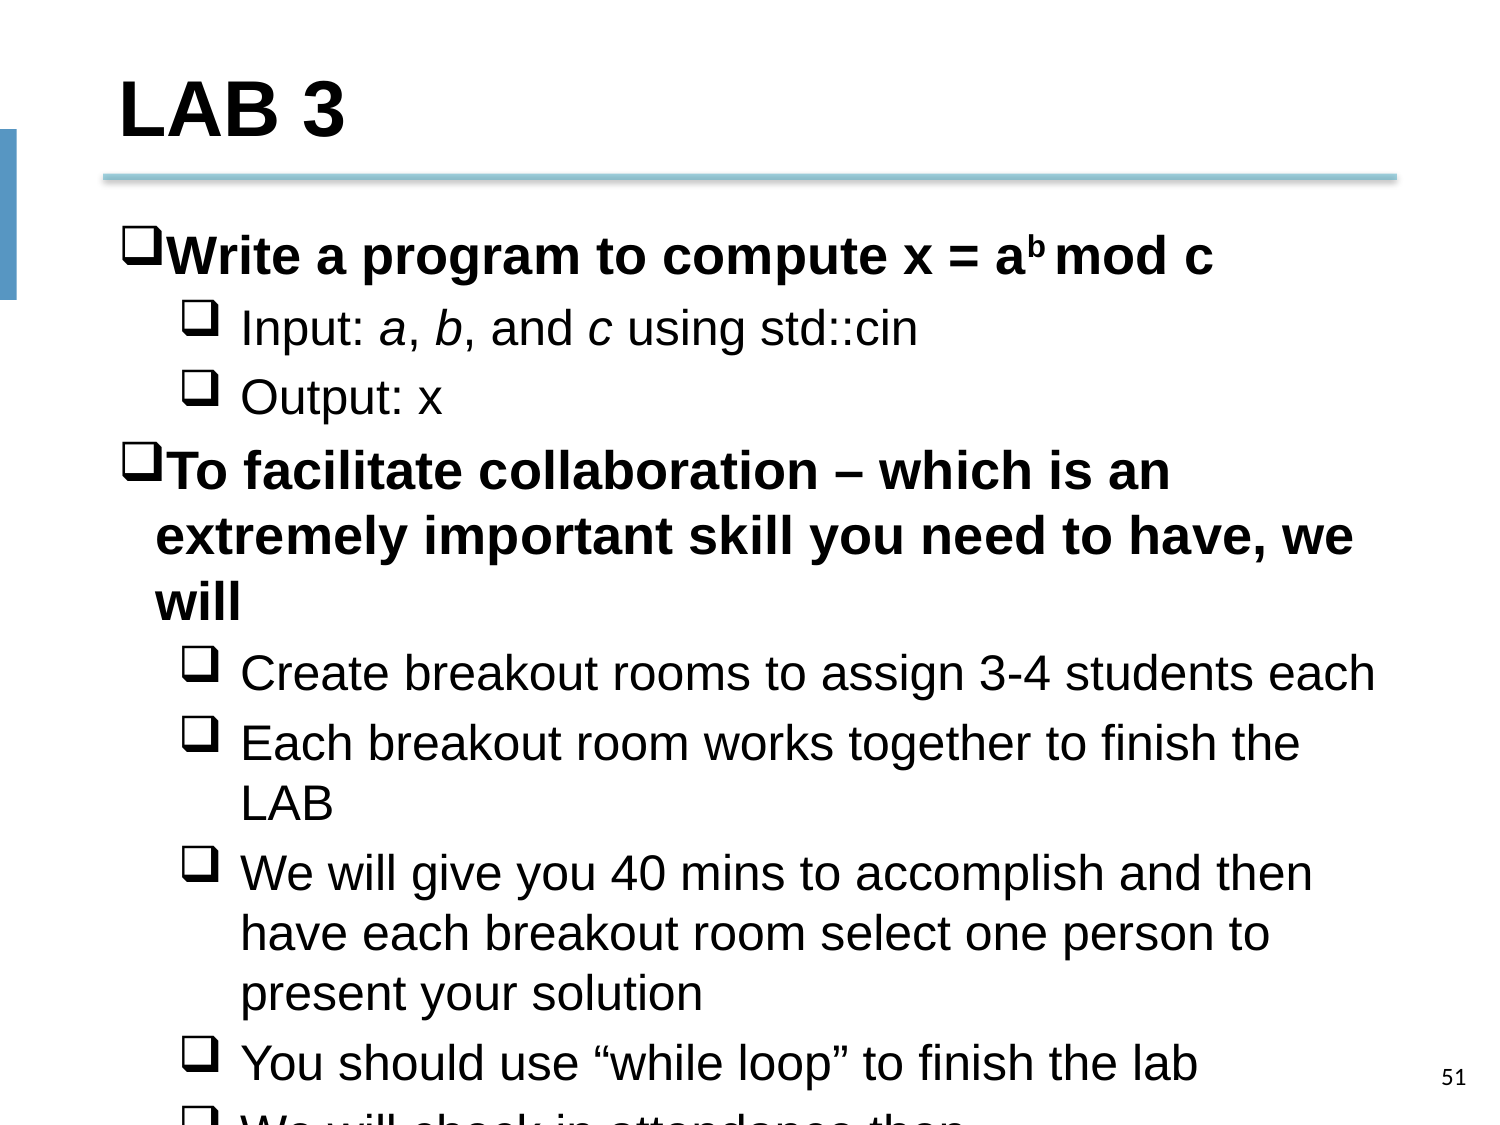

# LAB 3
Write a program to compute x = ab mod c
Input: a, b, and c using std::cin
Output: x
To facilitate collaboration – which is an extremely important skill you need to have, we will
Create breakout rooms to assign 3-4 students each
Each breakout room works together to finish the LAB
We will give you 40 mins to accomplish and then have each breakout room select one person to present your solution
You should use “while loop” to finish the lab
We will check in attendance then
51